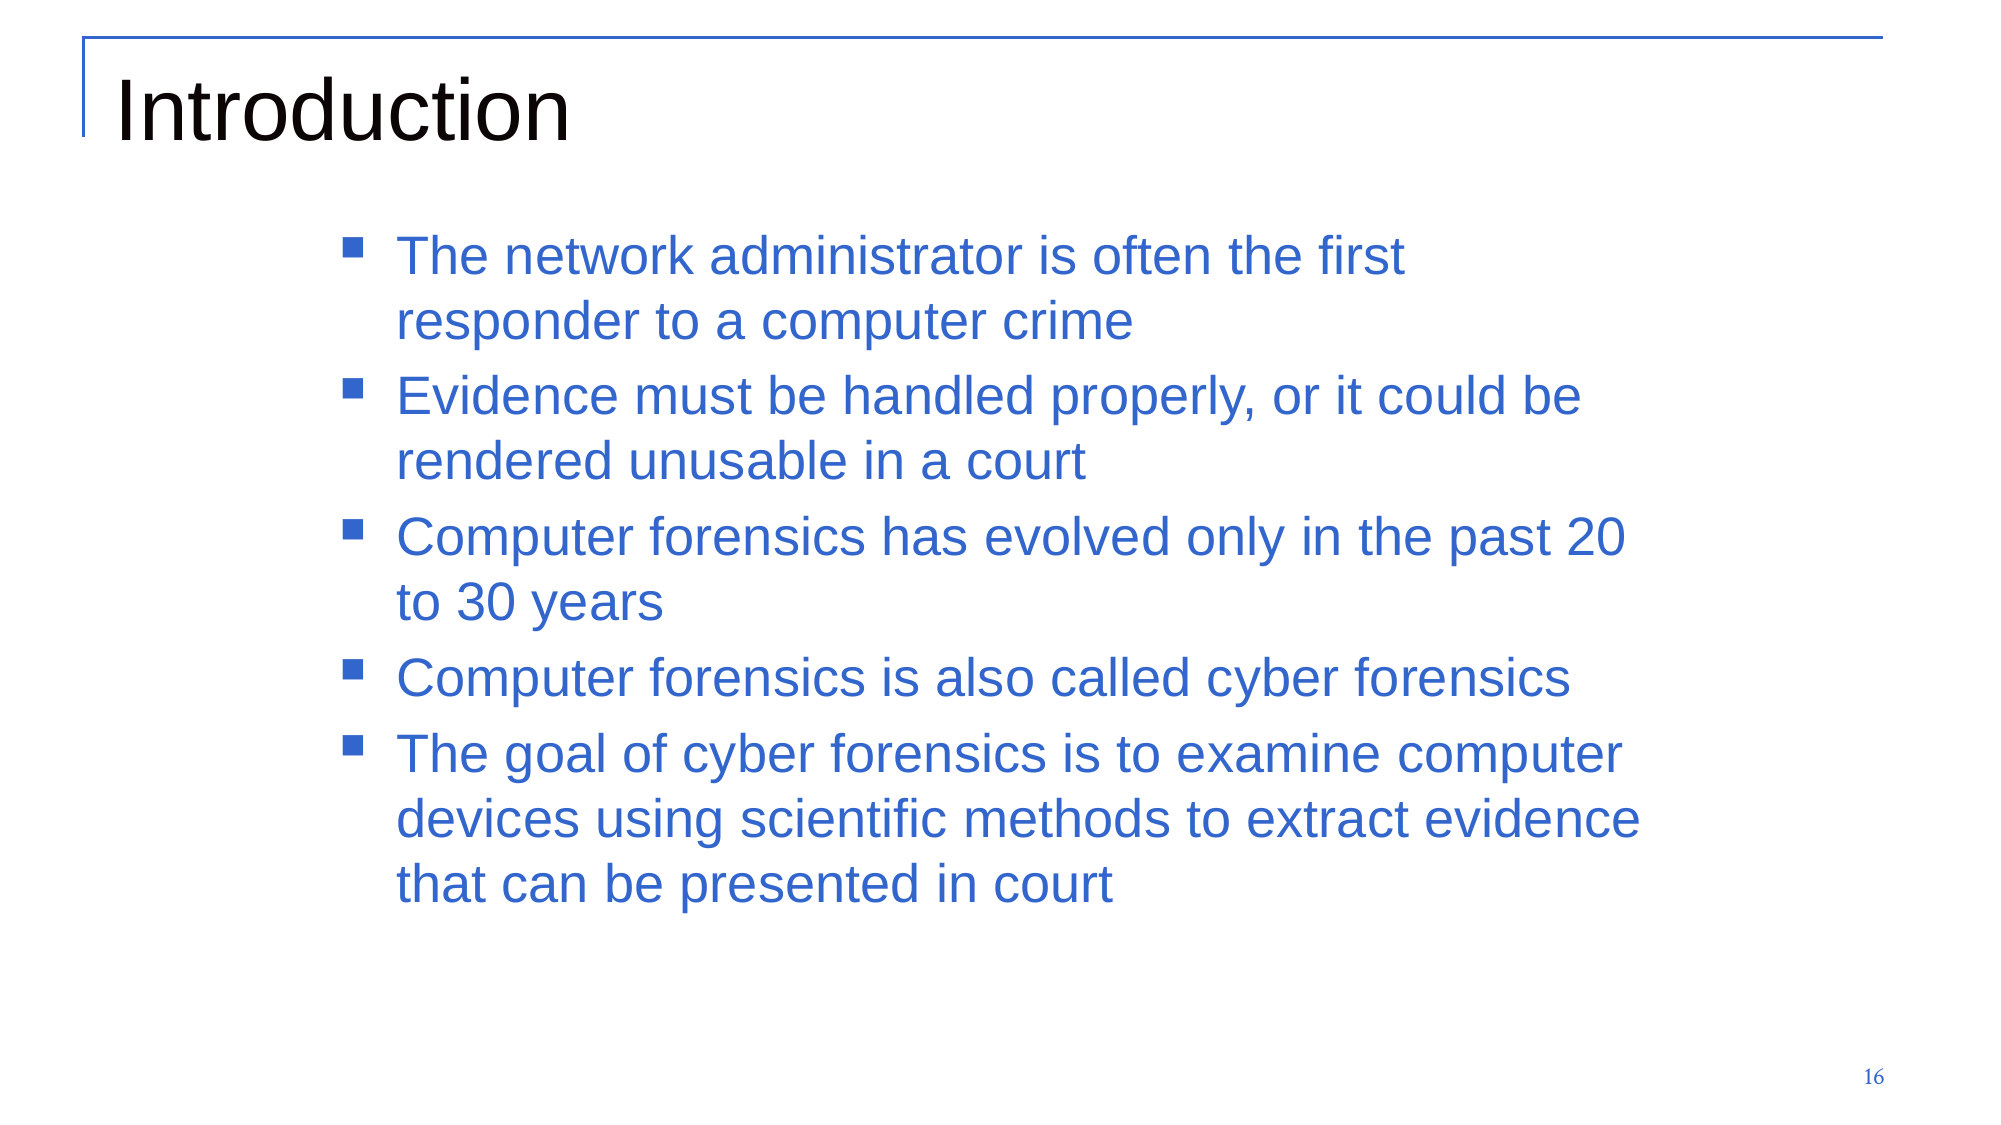

# Introduction
The network administrator is often the first responder to a computer crime
Evidence must be handled properly, or it could be rendered unusable in a court
Computer forensics has evolved only in the past 20 to 30 years
Computer forensics is also called cyber forensics
The goal of cyber forensics is to examine computer devices using scientific methods to extract evidence that can be presented in court

16